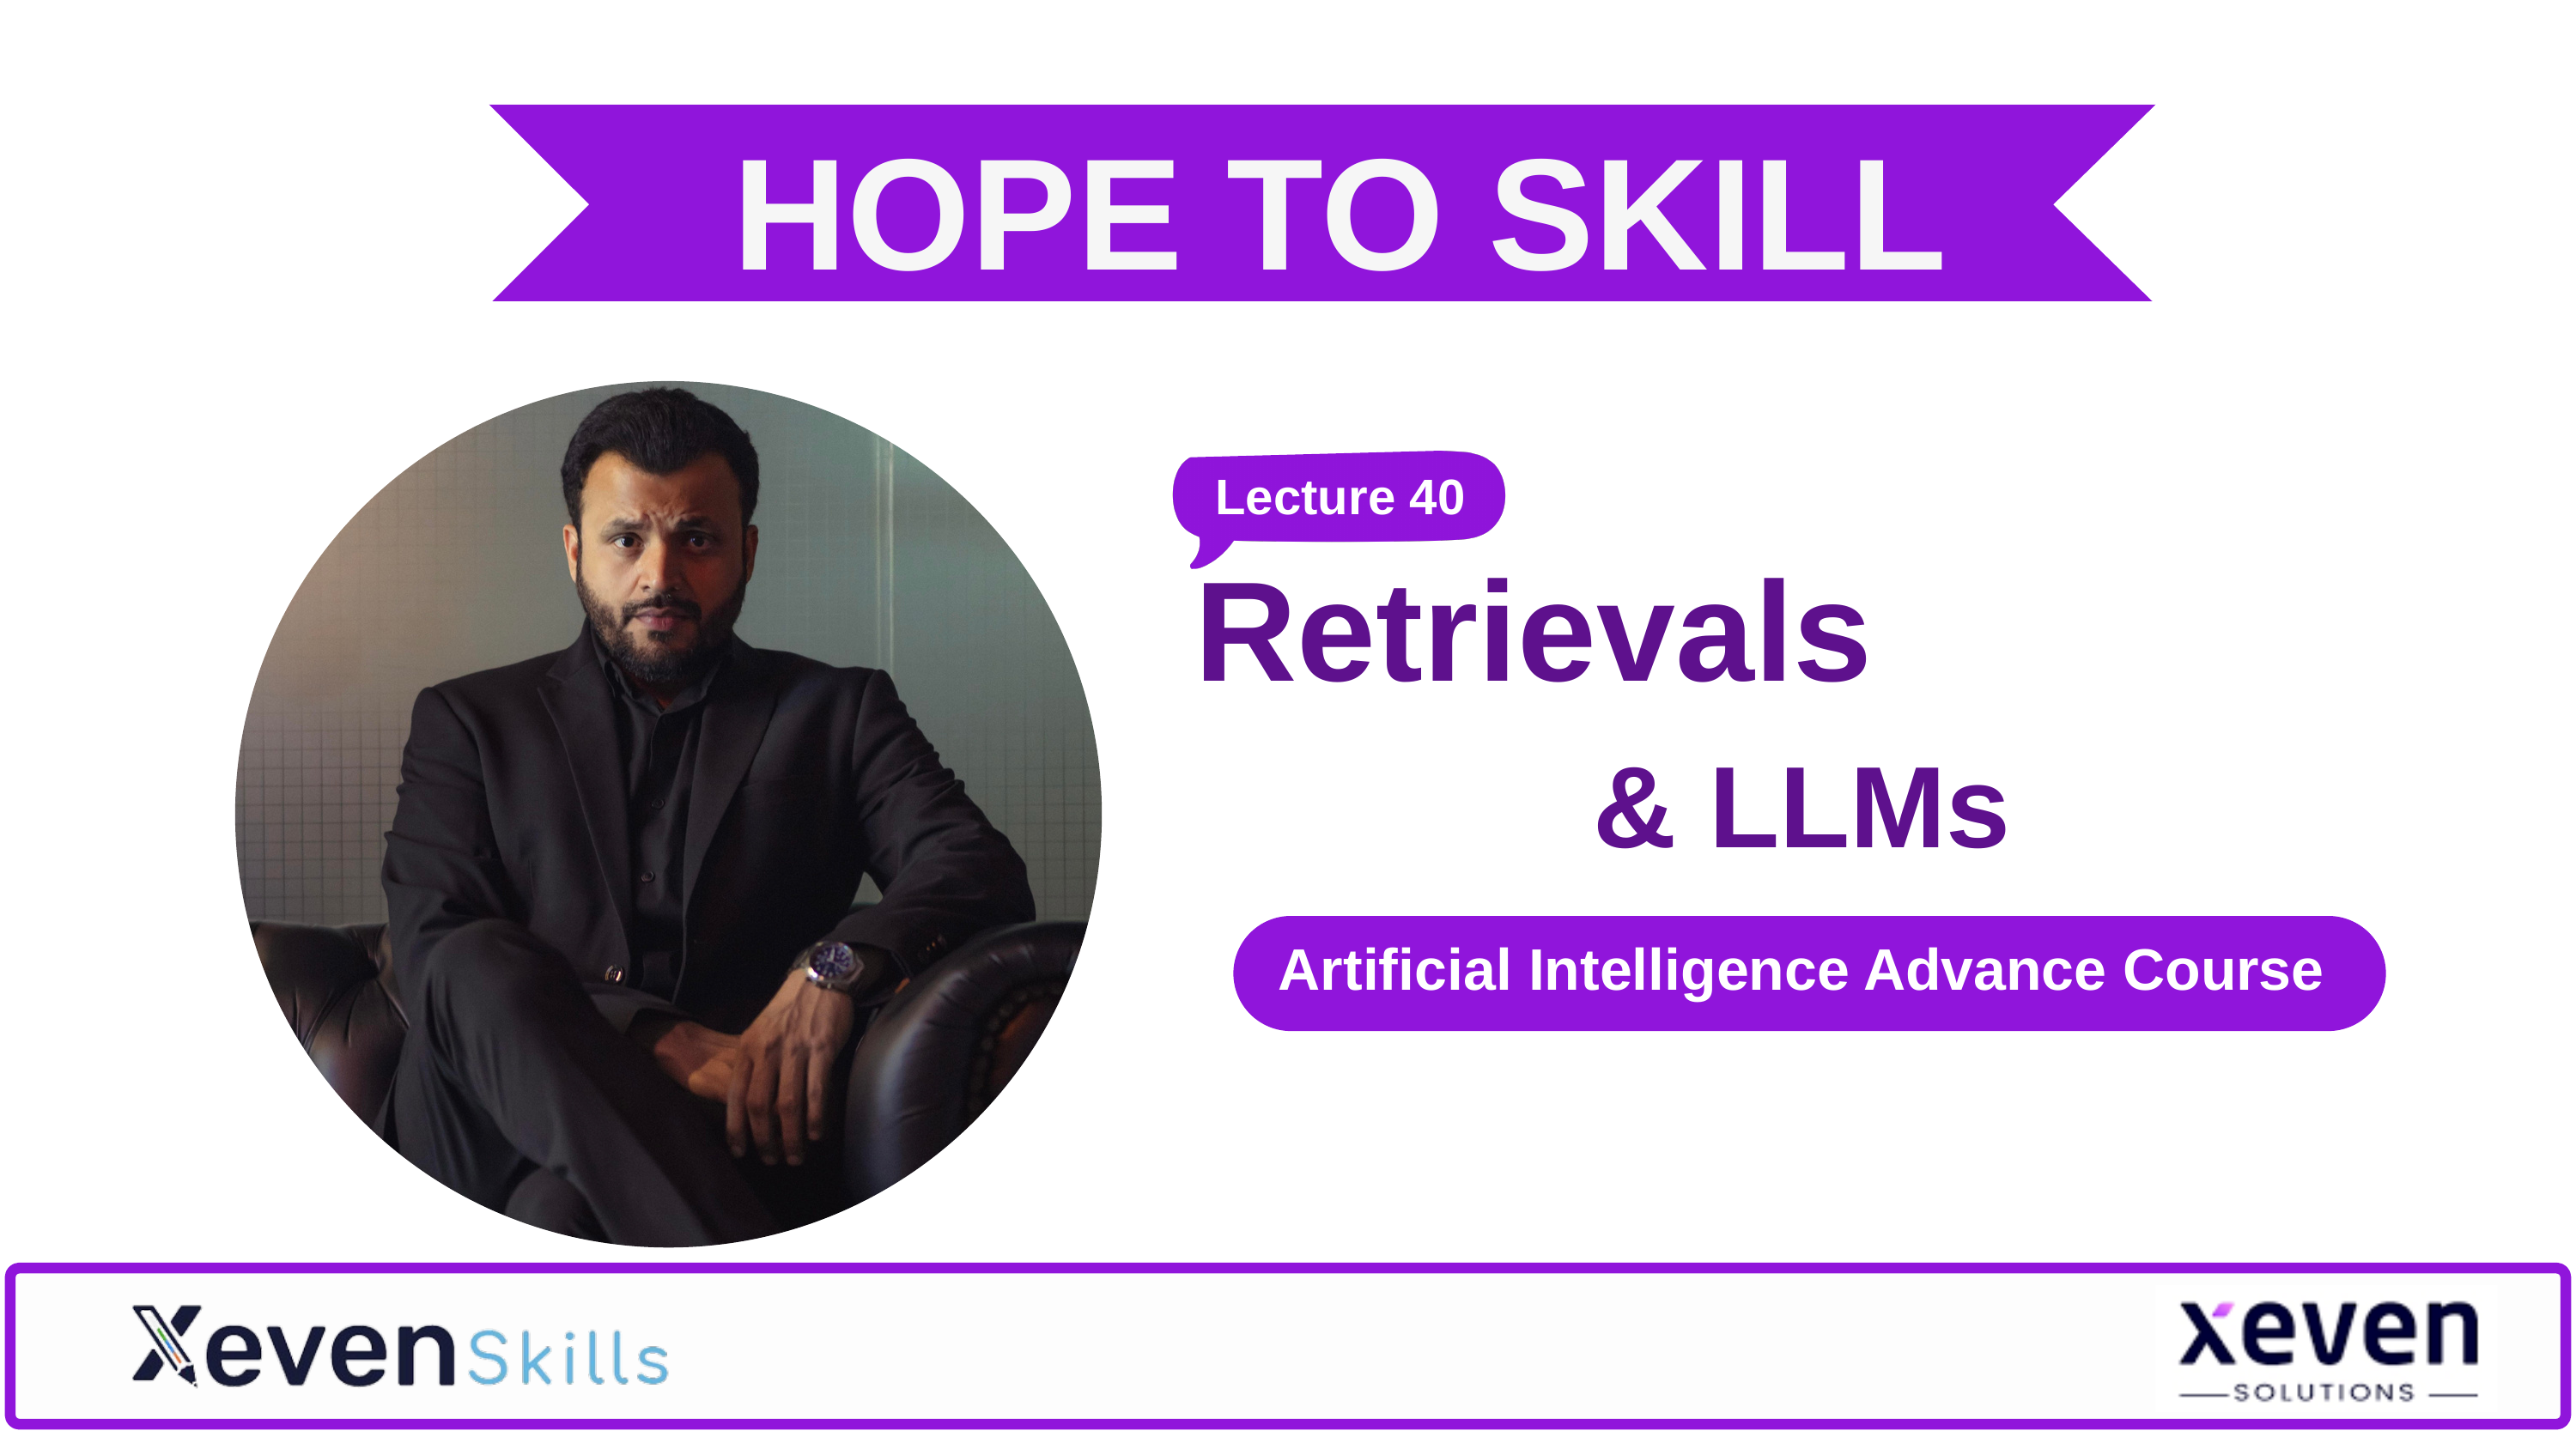

HOPE TO SKILL

Lecture 40
Retrievals
& LLMs

Artificial Intelligence Advance Course